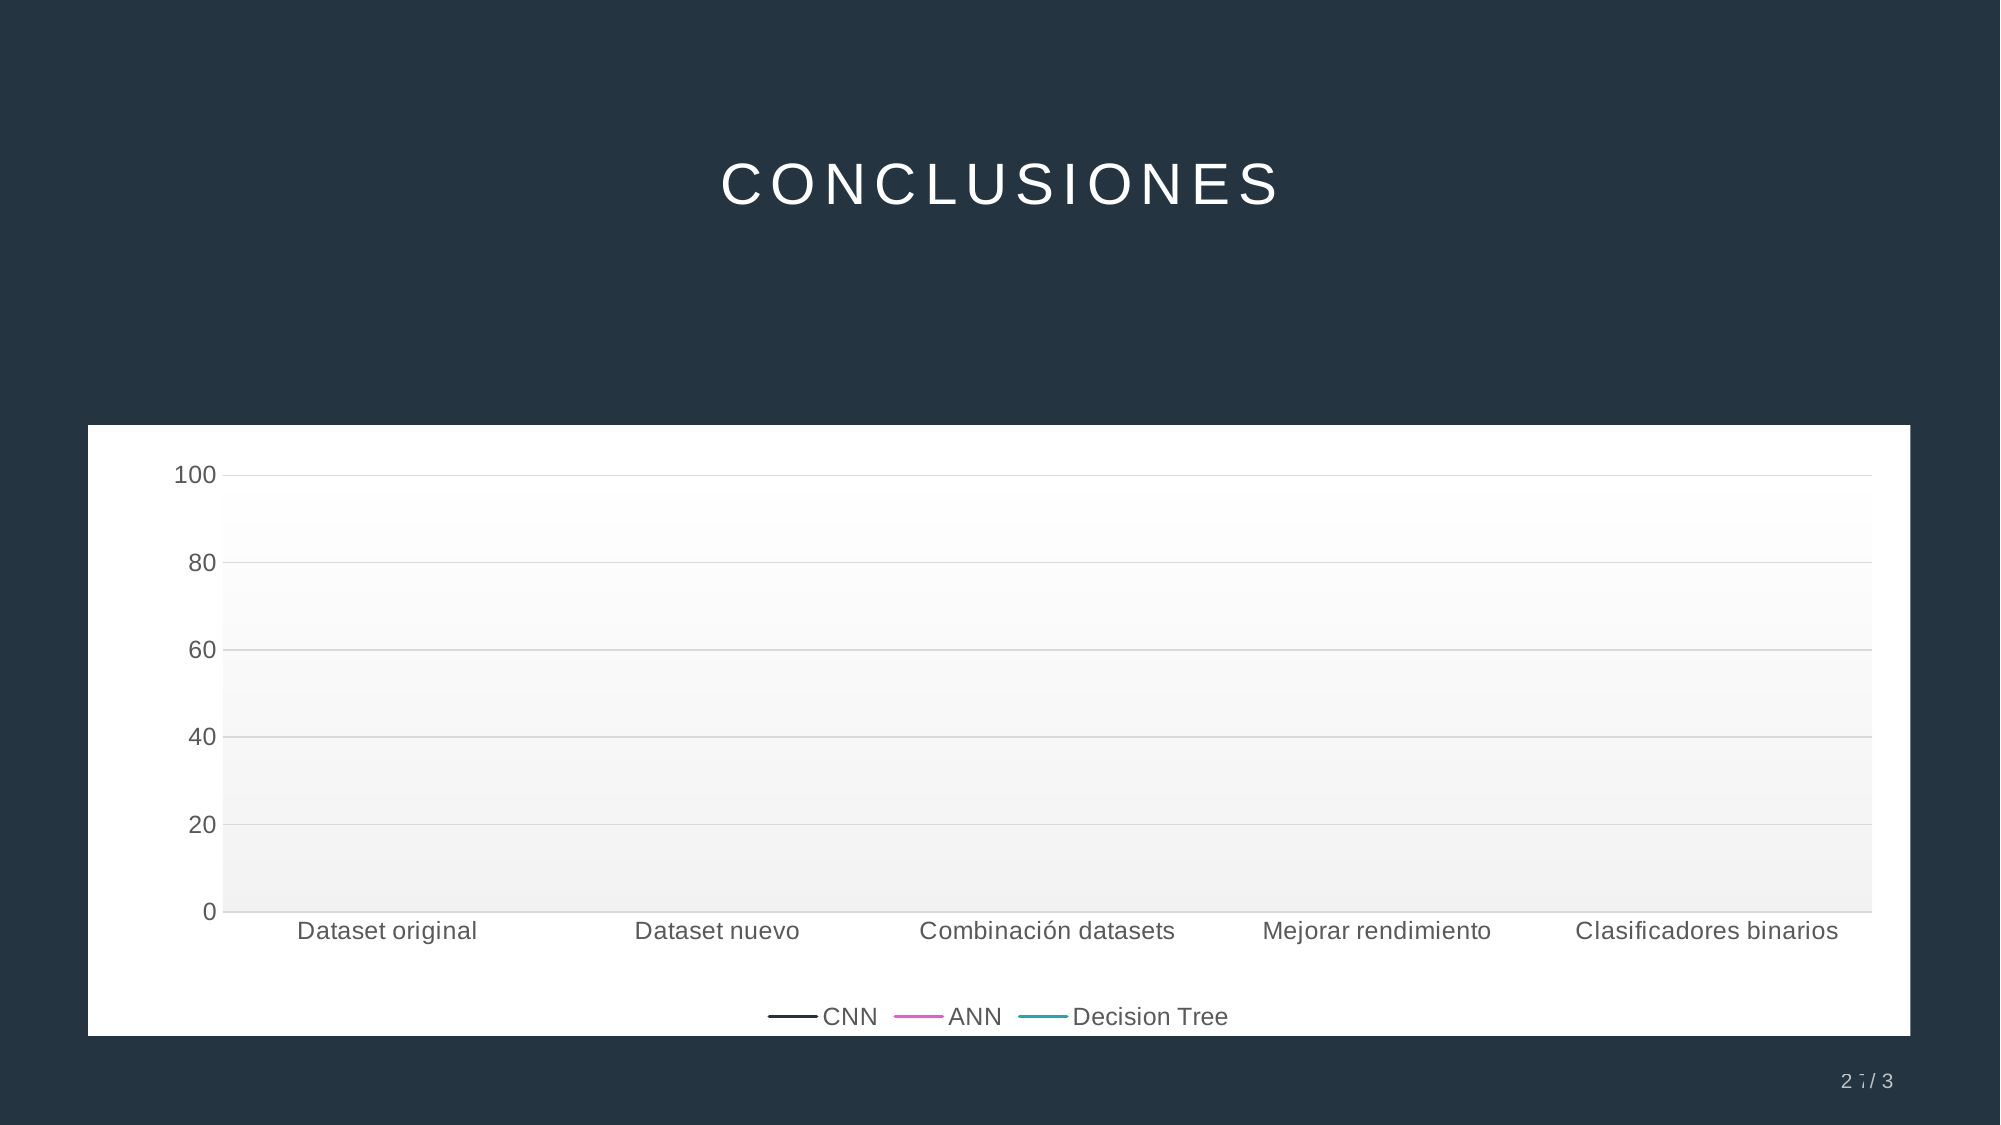

# CONCLUSIONES

### Chart

| Category | CNN | ANN | Decision Tree |
|---|---|---|---|
| Dataset original | None | 72.0 | None |
| Dataset nuevo | None | None | None |
| Combinación datasets | None | None | None |
| Mejorar rendimiento | None | None | None |
| Clasificadores binarios | None | None | None |
27/37